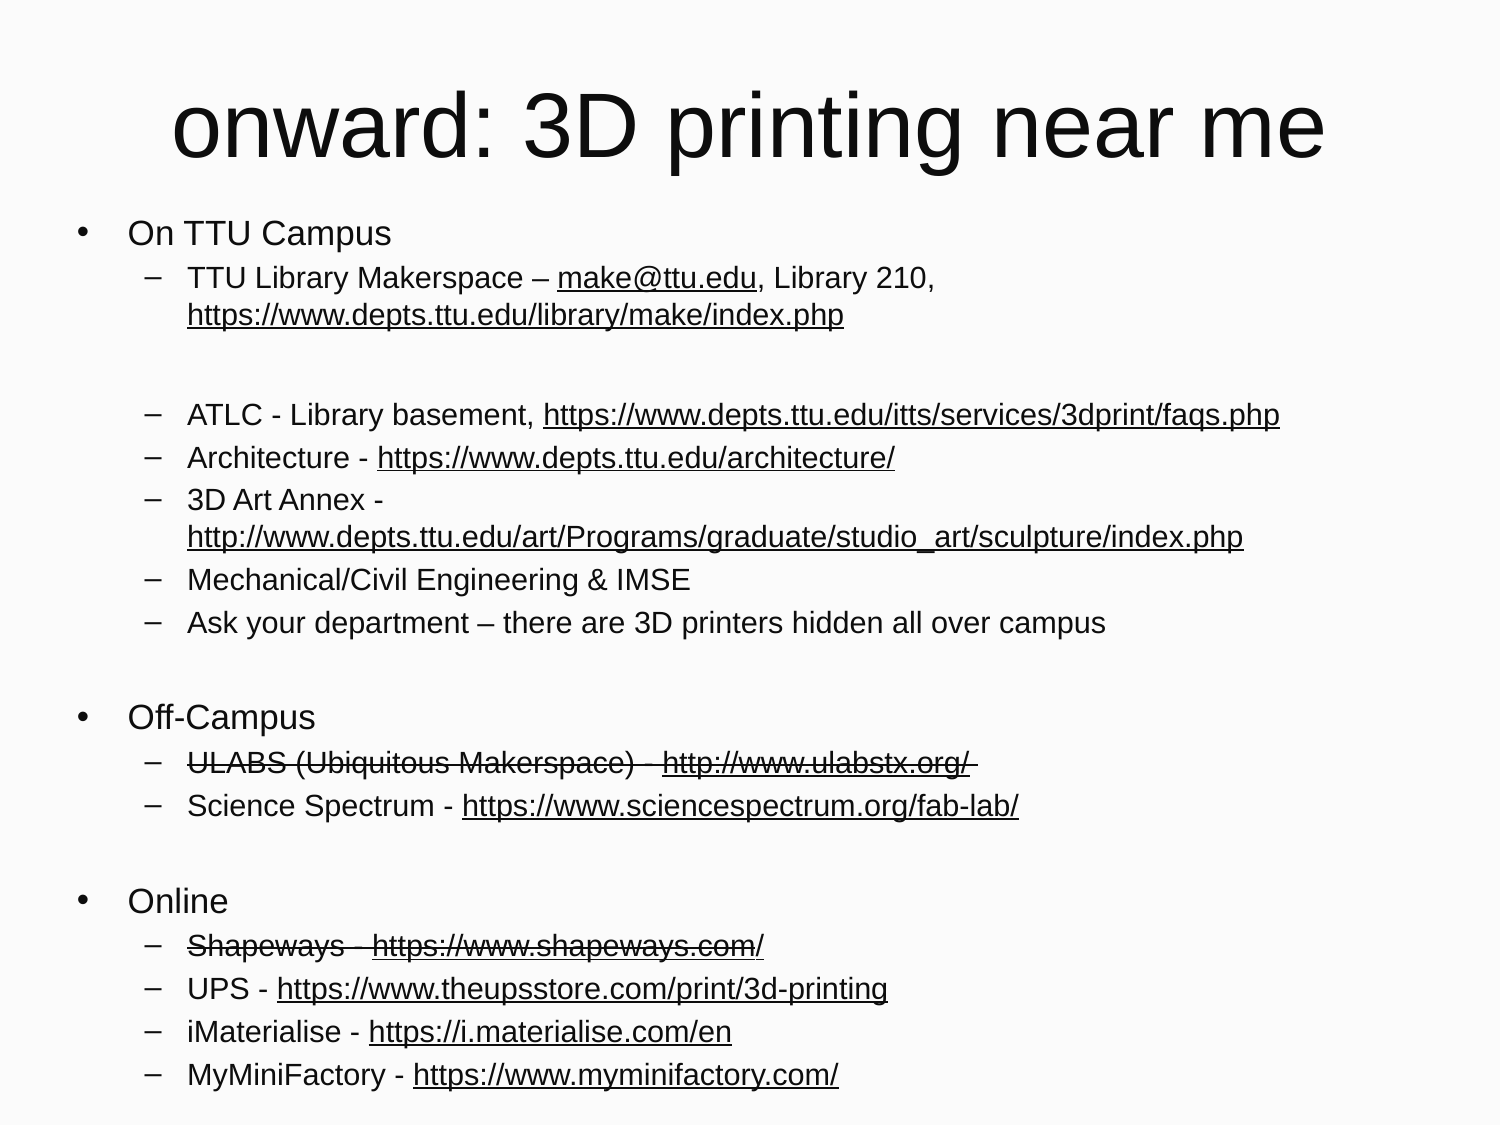

# onward: 3D printing near me
On TTU Campus
TTU Library Makerspace – make@ttu.edu, Library 210, https://www.depts.ttu.edu/library/make/index.php

ATLC - Library basement, https://www.depts.ttu.edu/itts/services/3dprint/faqs.php
Architecture - https://www.depts.ttu.edu/architecture/
3D Art Annex - http://www.depts.ttu.edu/art/Programs/graduate/studio_art/sculpture/index.php
Mechanical/Civil Engineering & IMSE
Ask your department – there are 3D printers hidden all over campus

Off-Campus
ULABS (Ubiquitous Makerspace) - http://www.ulabstx.org/
Science Spectrum - https://www.sciencespectrum.org/fab-lab/

Online
Shapeways - https://www.shapeways.com/
UPS - https://www.theupsstore.com/print/3d-printing
iMaterialise - https://i.materialise.com/en
MyMiniFactory - https://www.myminifactory.com/